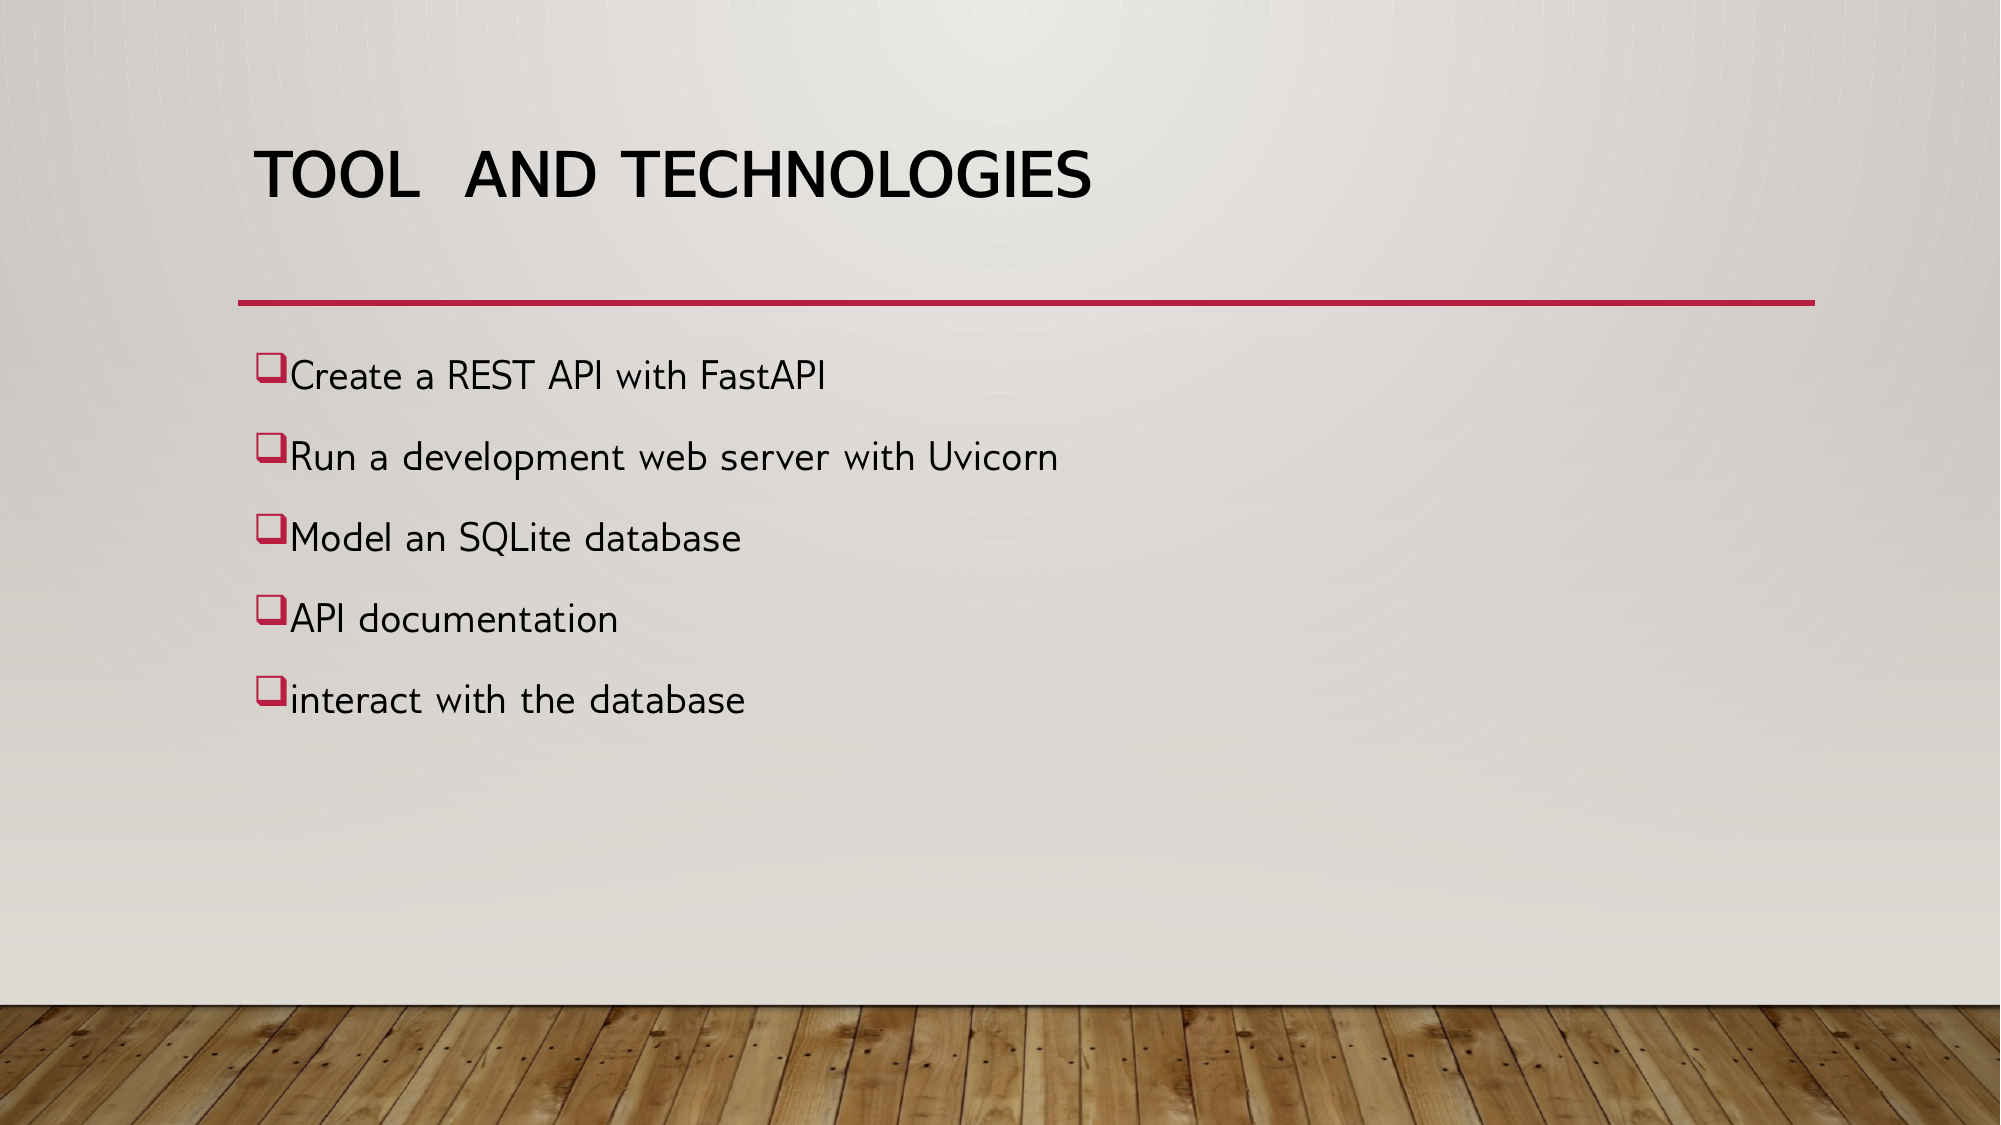

# Tool  and technologies
Create a REST API with FastAPI
Run a development web server with Uvicorn
Model an SQLite database
API documentation
interact with the database